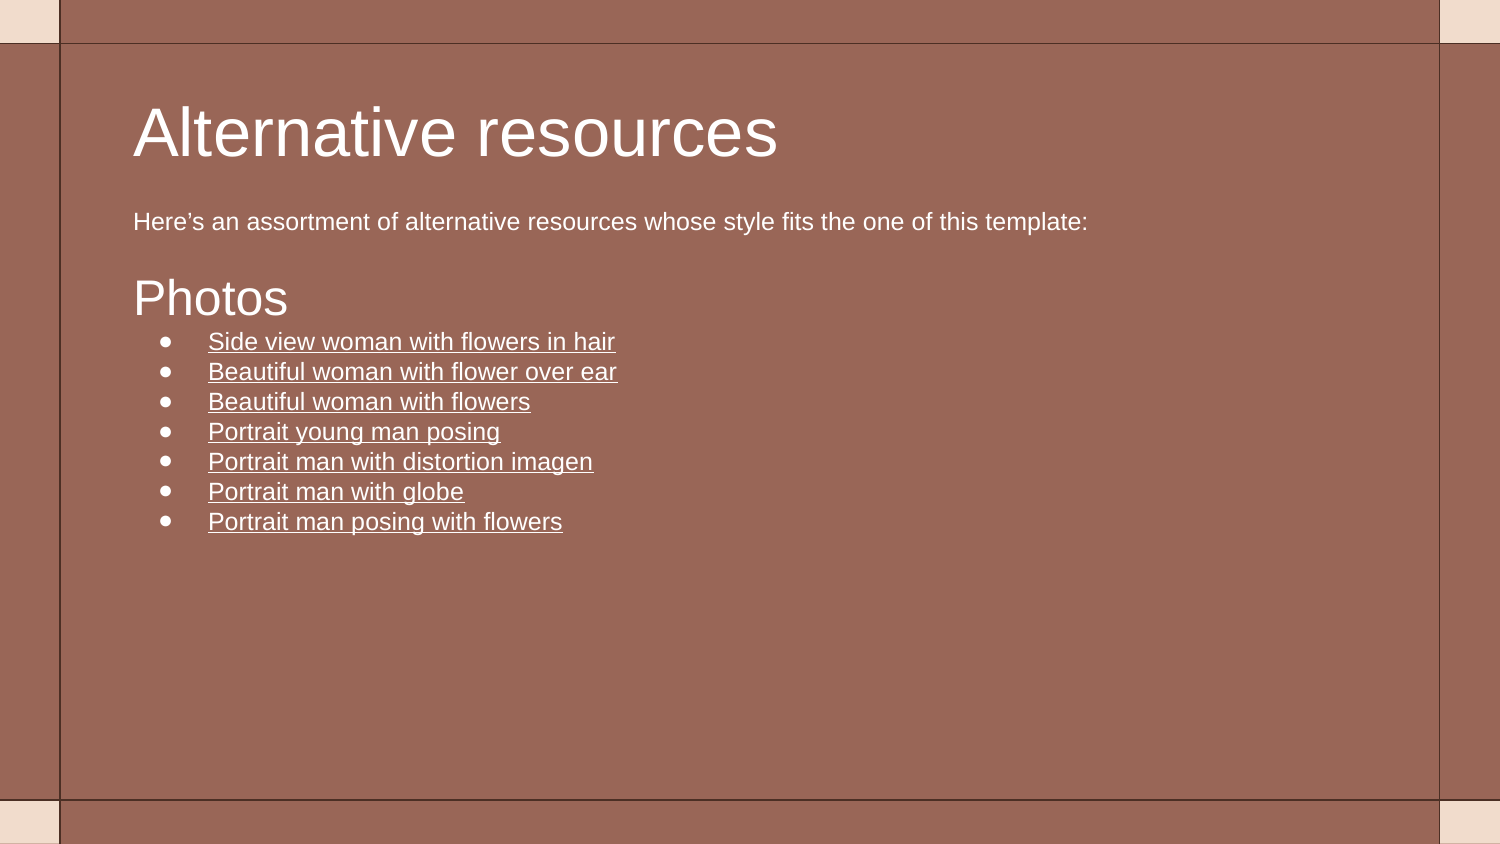

# Alternative resources
Here’s an assortment of alternative resources whose style fits the one of this template:

Photos
Side view woman with flowers in hair
Beautiful woman with flower over ear
Beautiful woman with flowers
Portrait young man posing
Portrait man with distortion imagen
Portrait man with globe
Portrait man posing with flowers